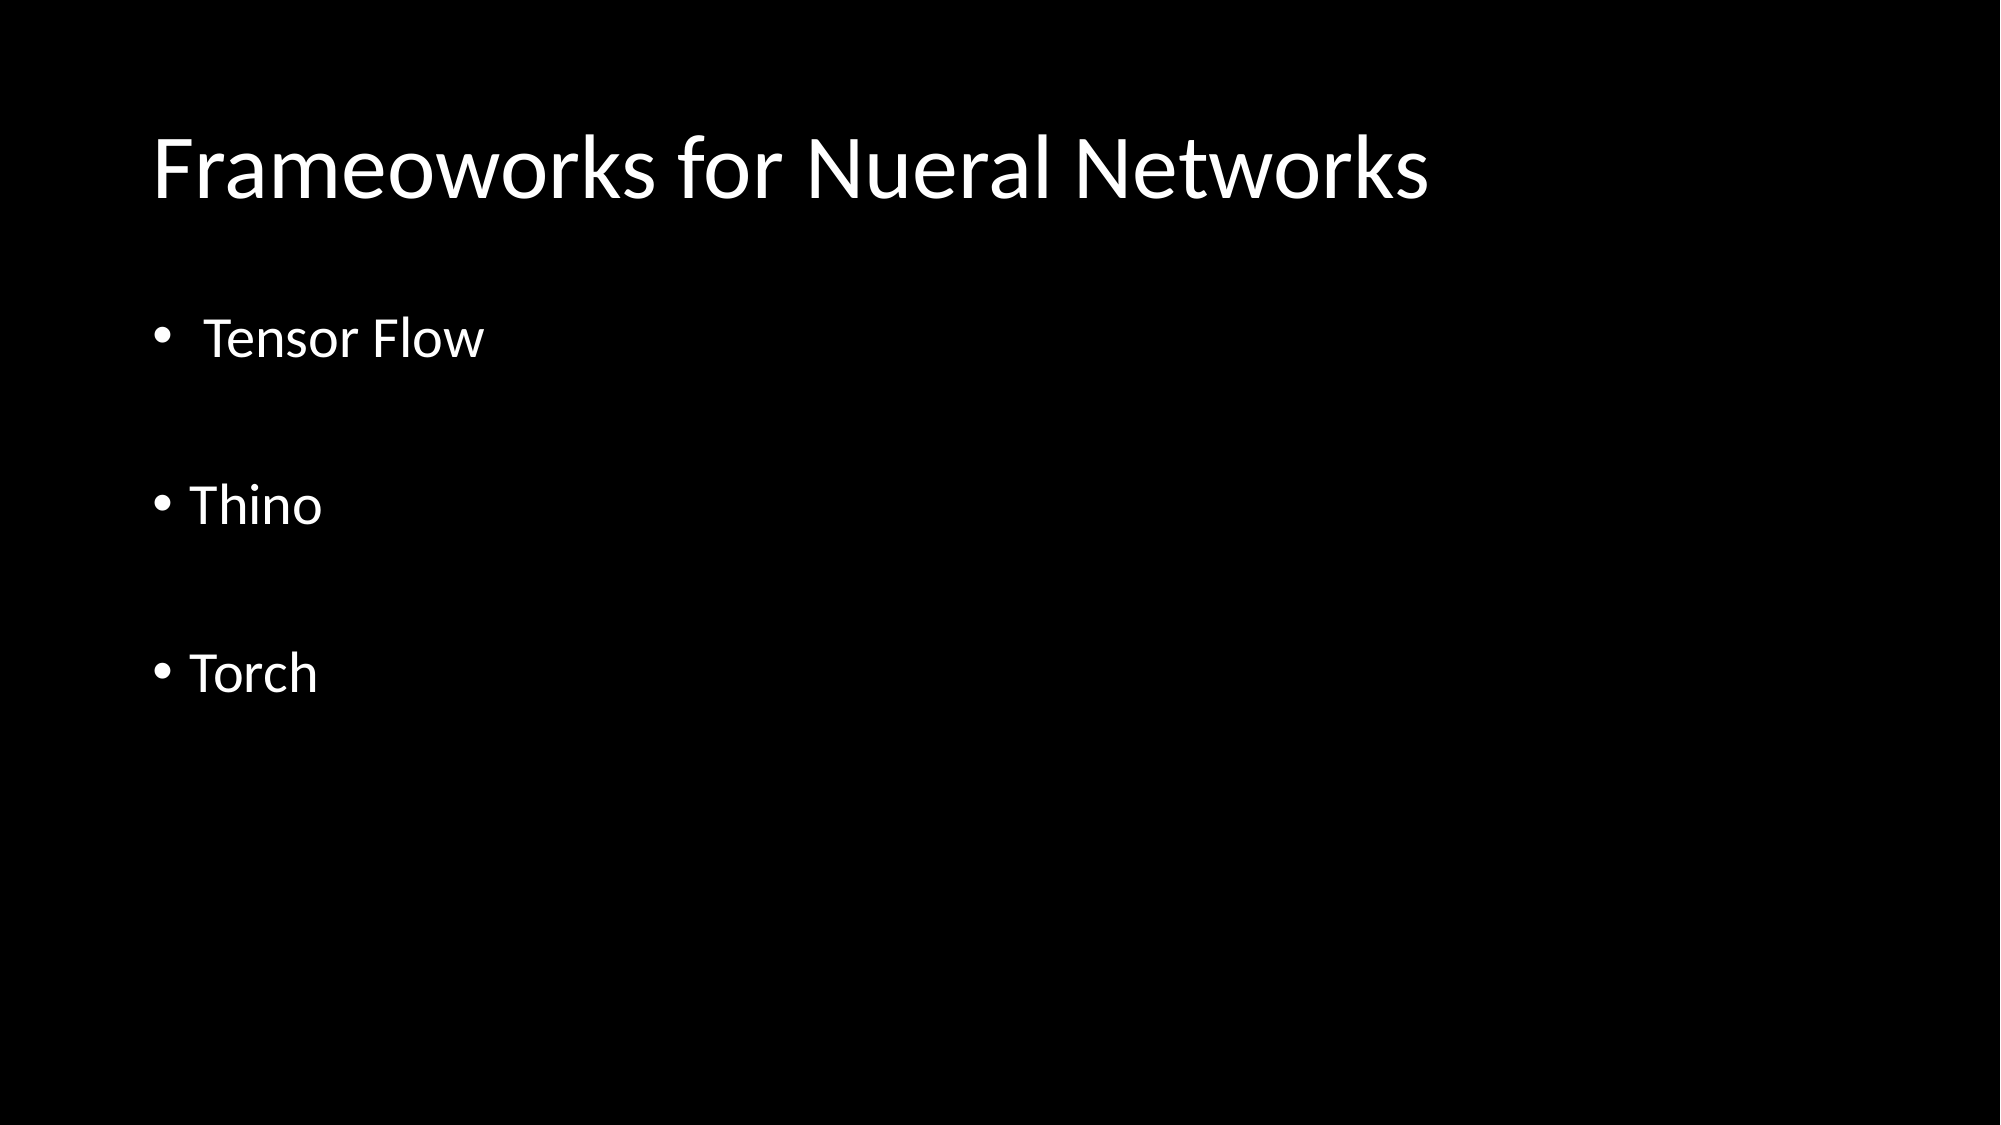

# Frameoworks for Nueral Networks
 Tensor Flow

Thino

Torch